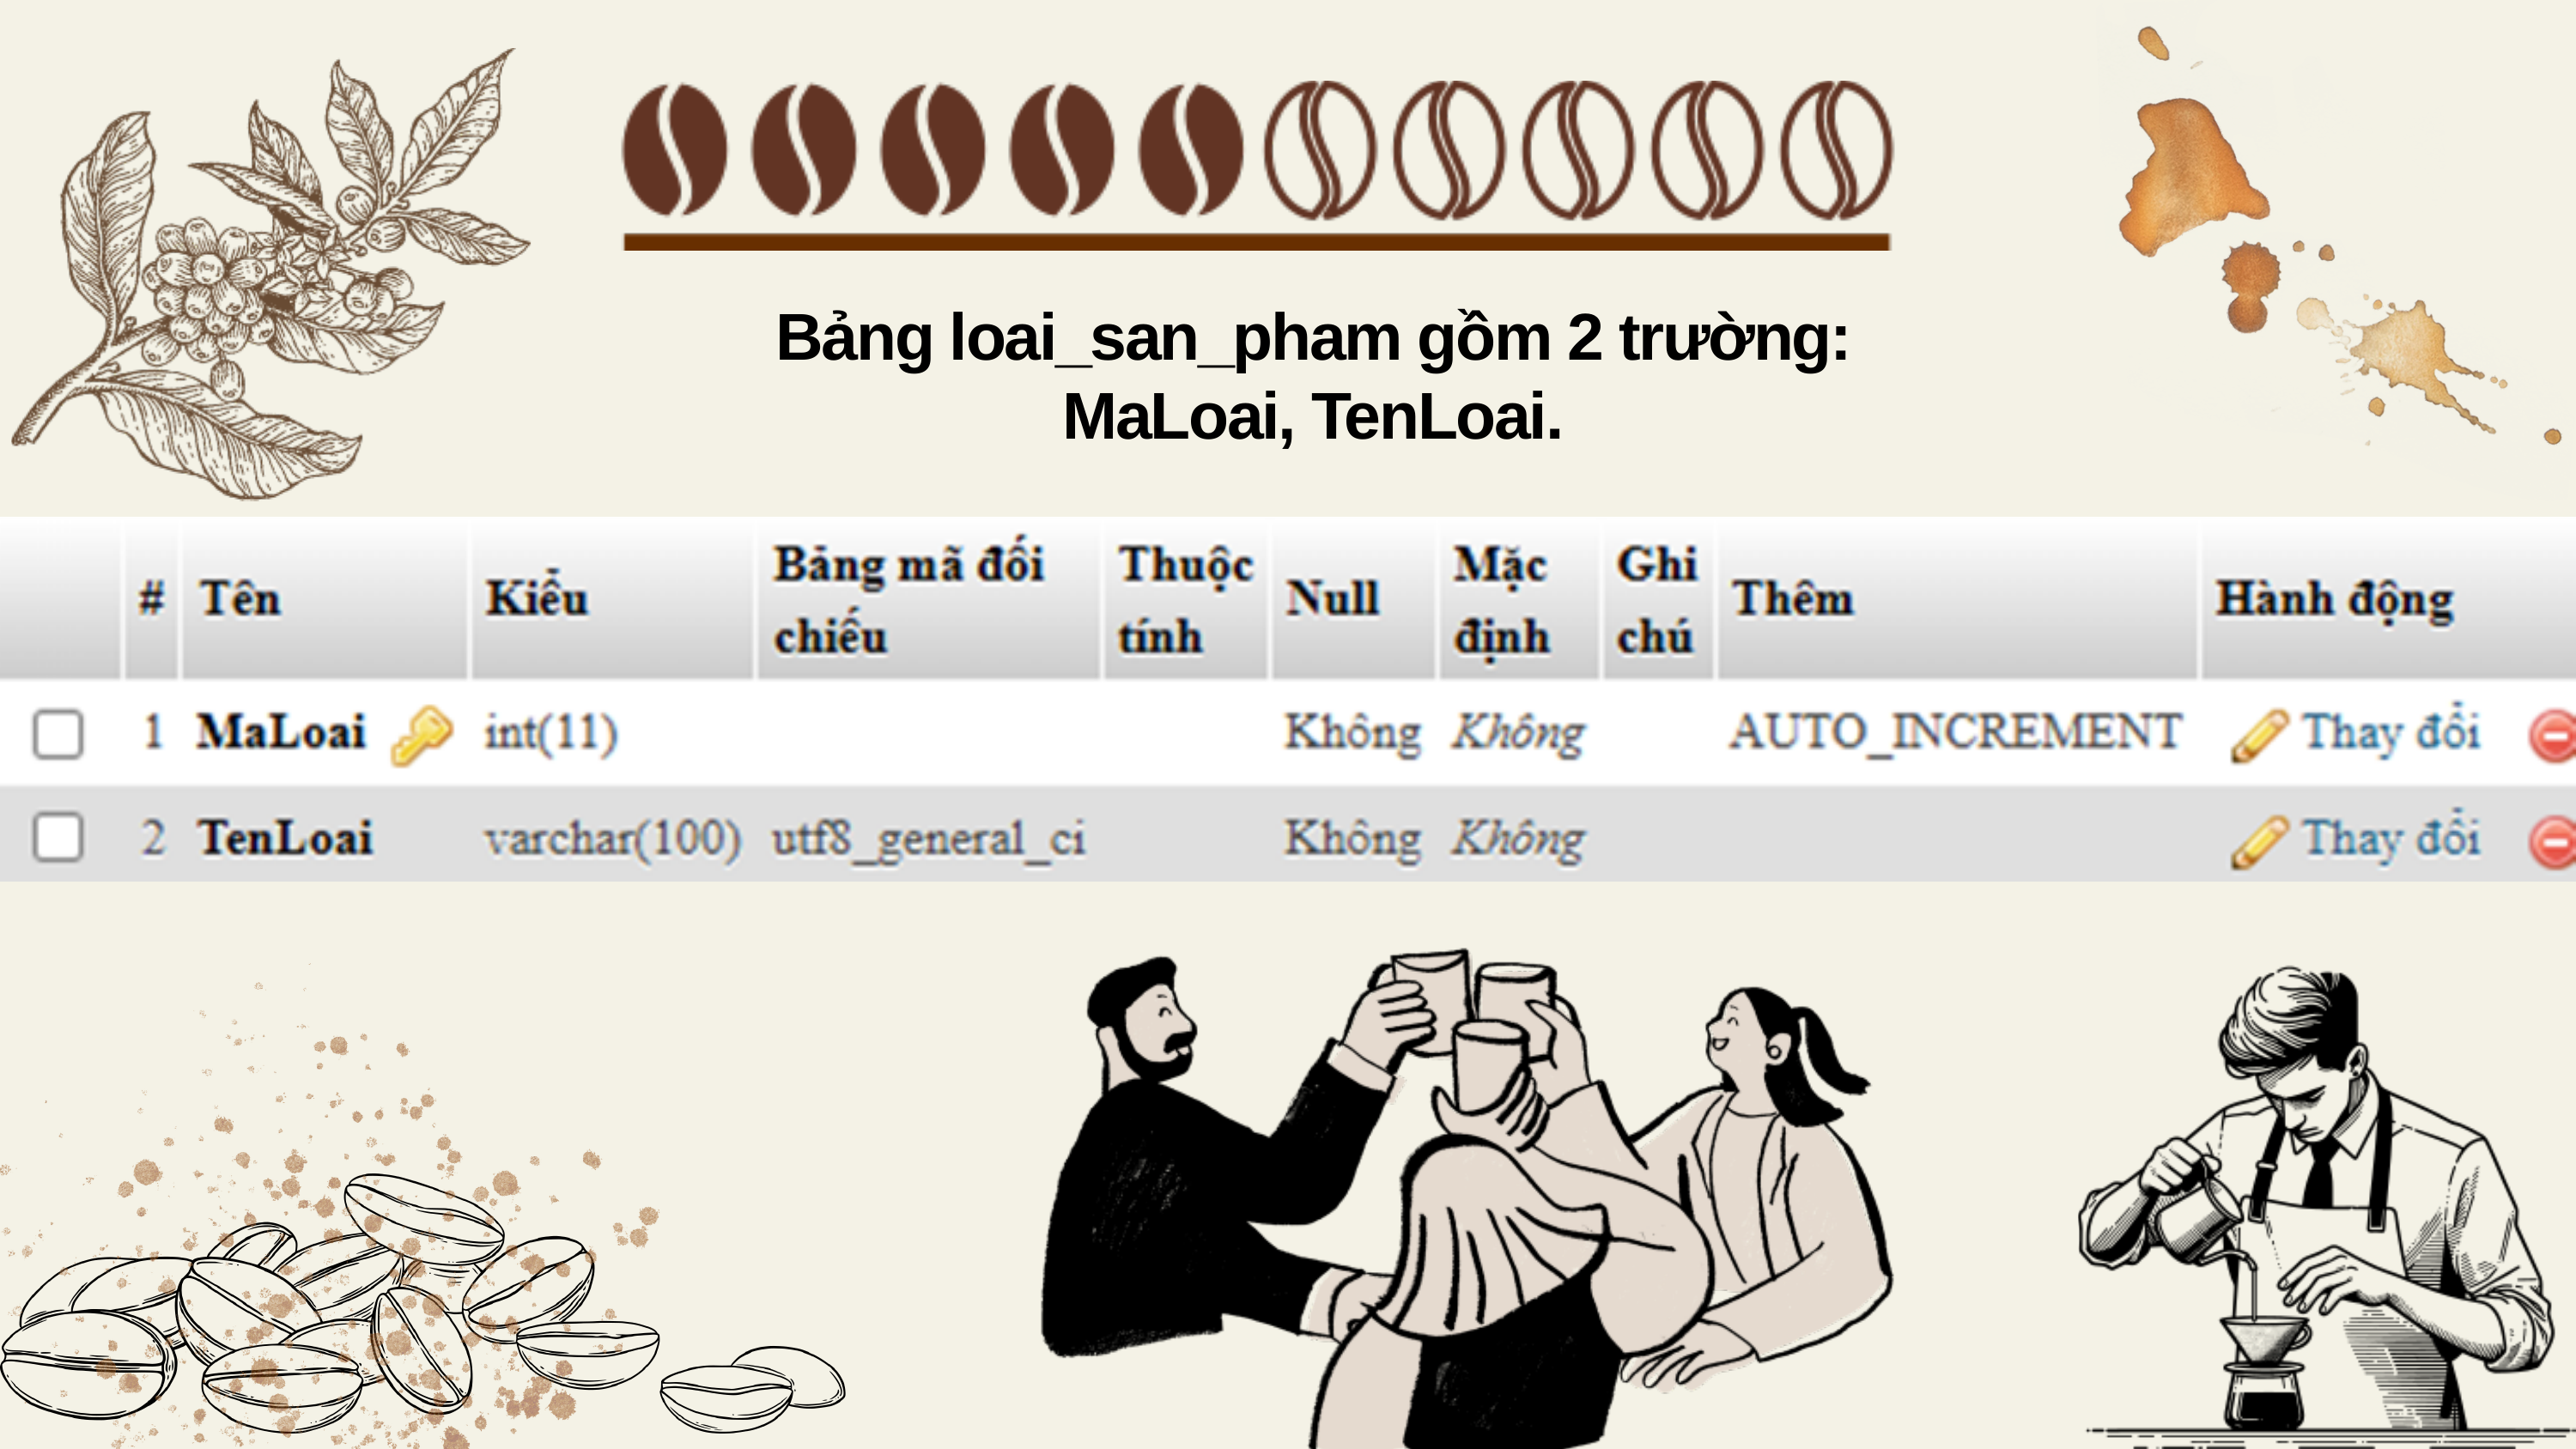

Bảng loai_san_pham gồm 2 trường: MaLoai, TenLoai.